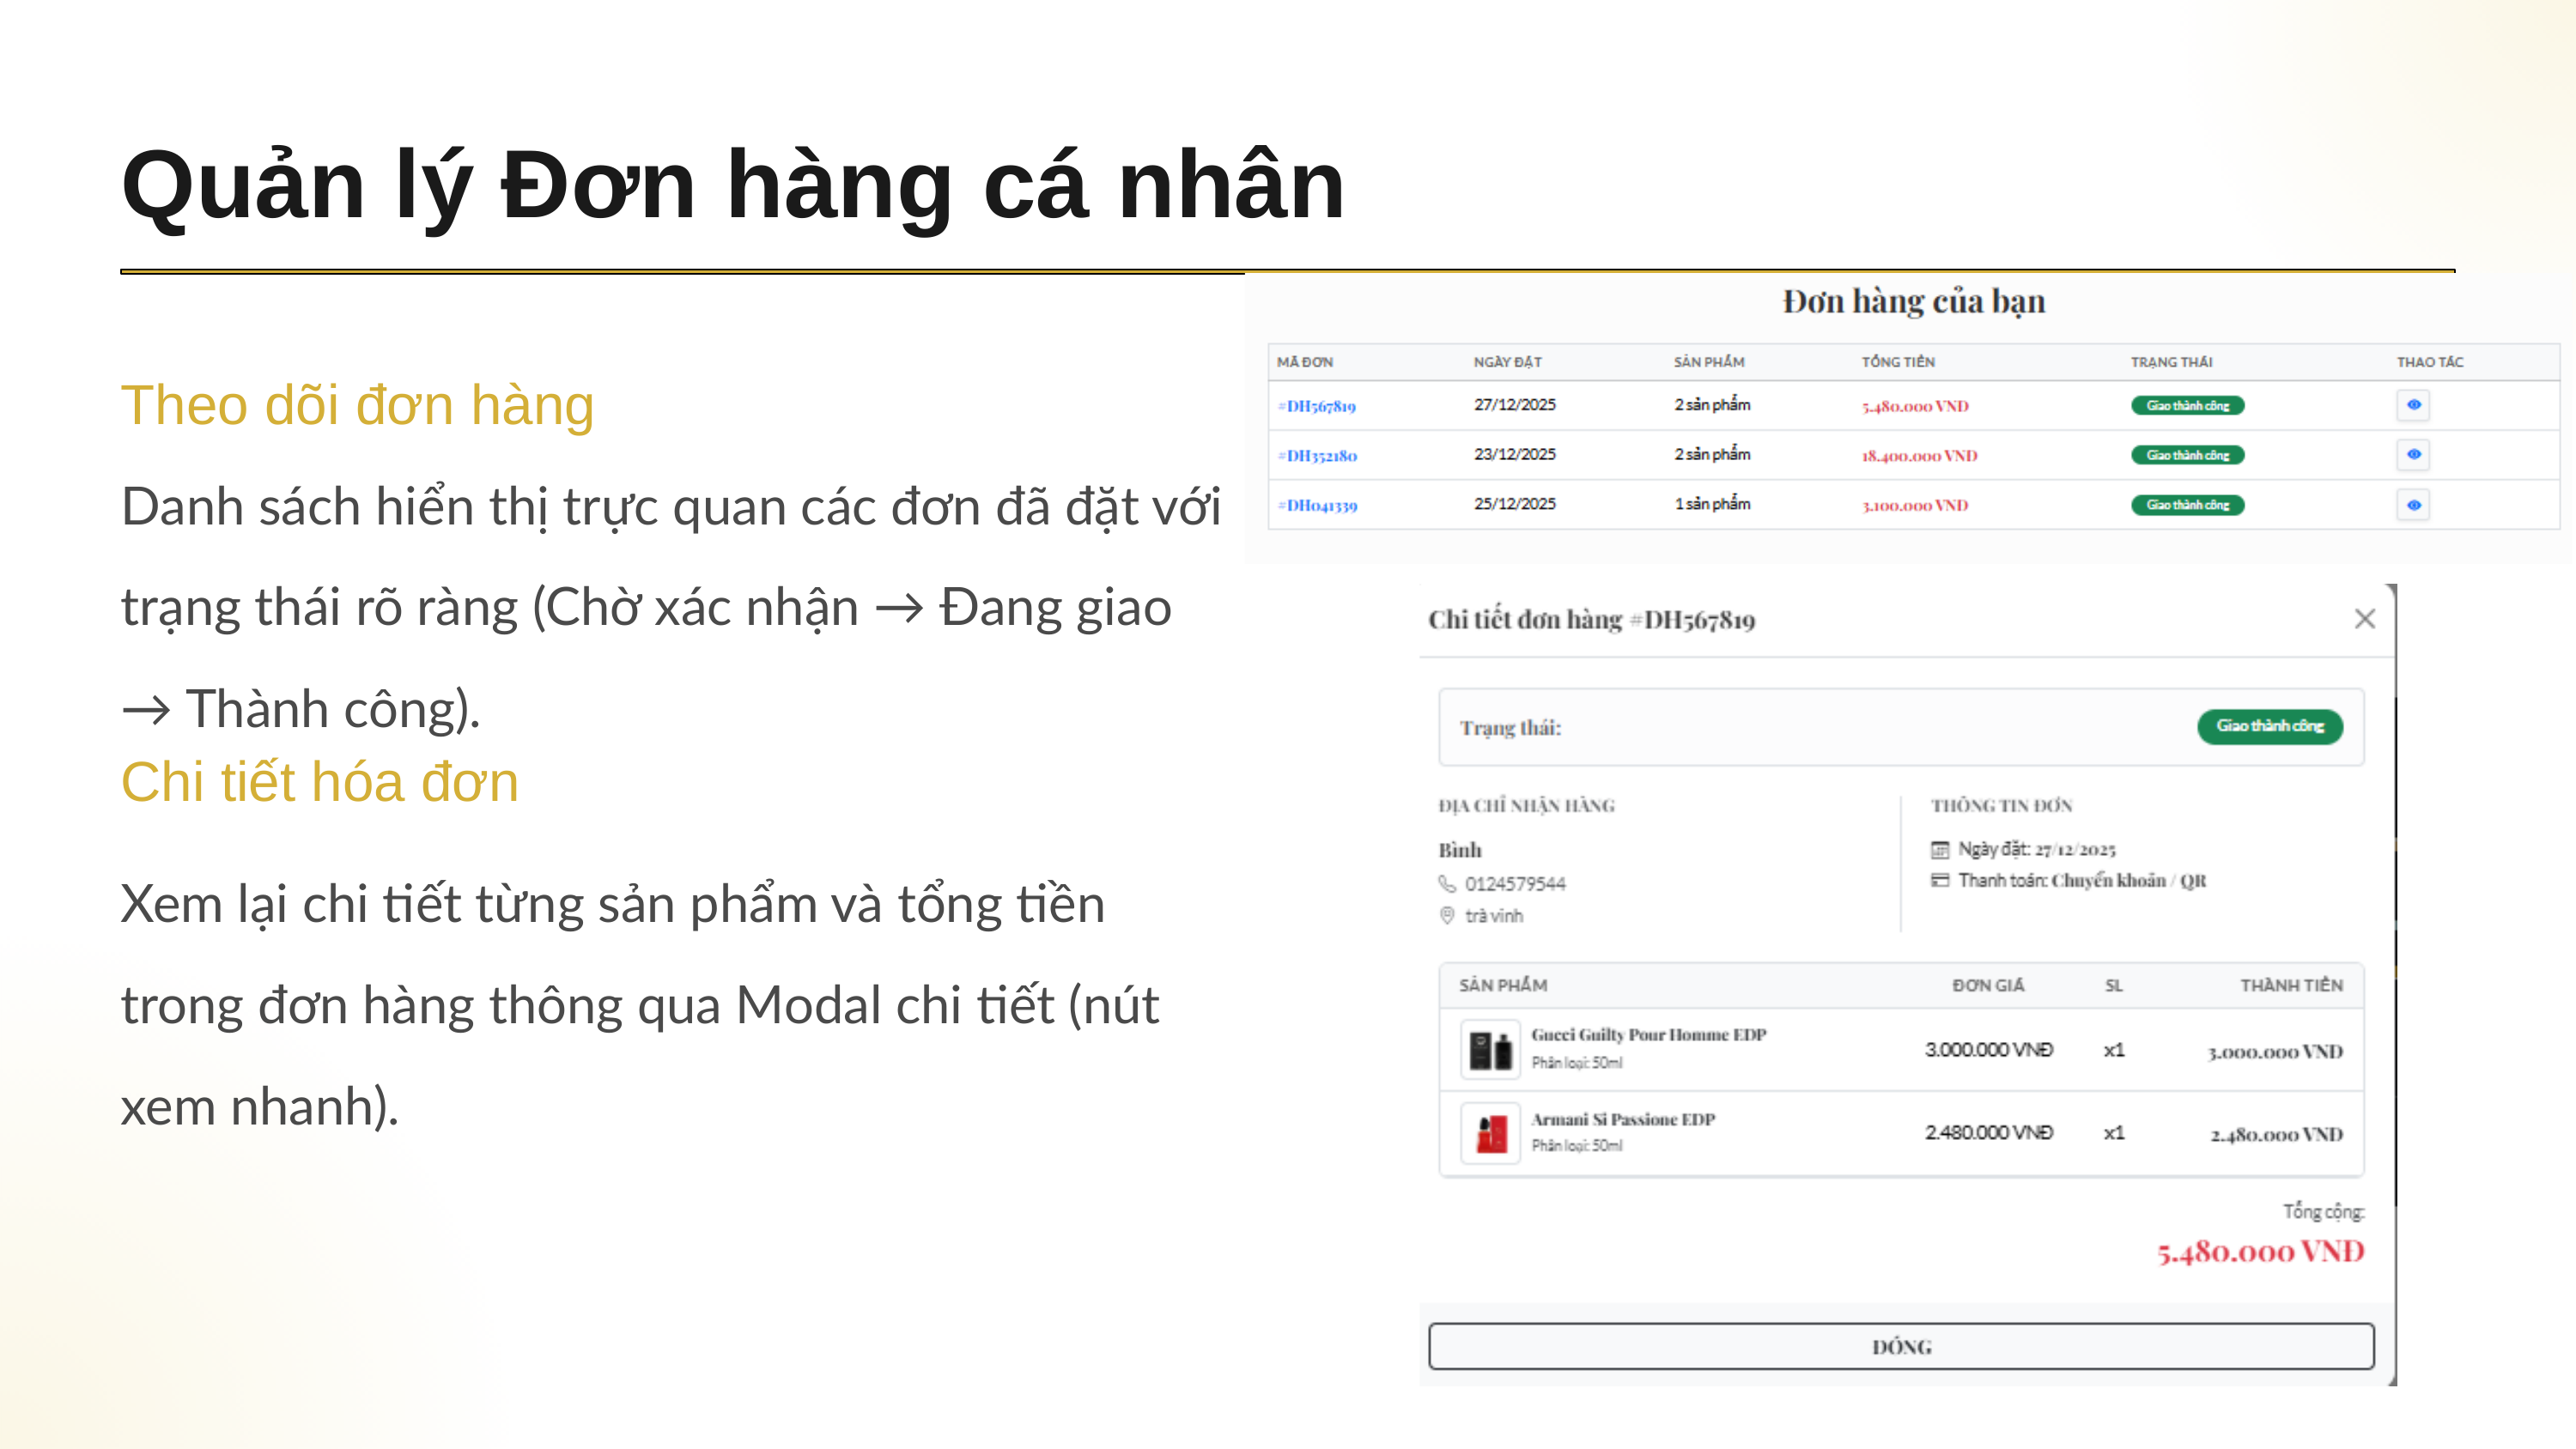

Quản lý Đơn hàng cá nhân

Theo dõi đơn hàng
Danh sách hiển thị trực quan các đơn đã đặt với trạng thái rõ ràng (Chờ xác nhận → Đang giao → Thành công).

Chi tiết hóa đơn
Xem lại chi tiết từng sản phẩm và tổng tiền trong đơn hàng thông qua Modal chi tiết (nút xem nhanh).